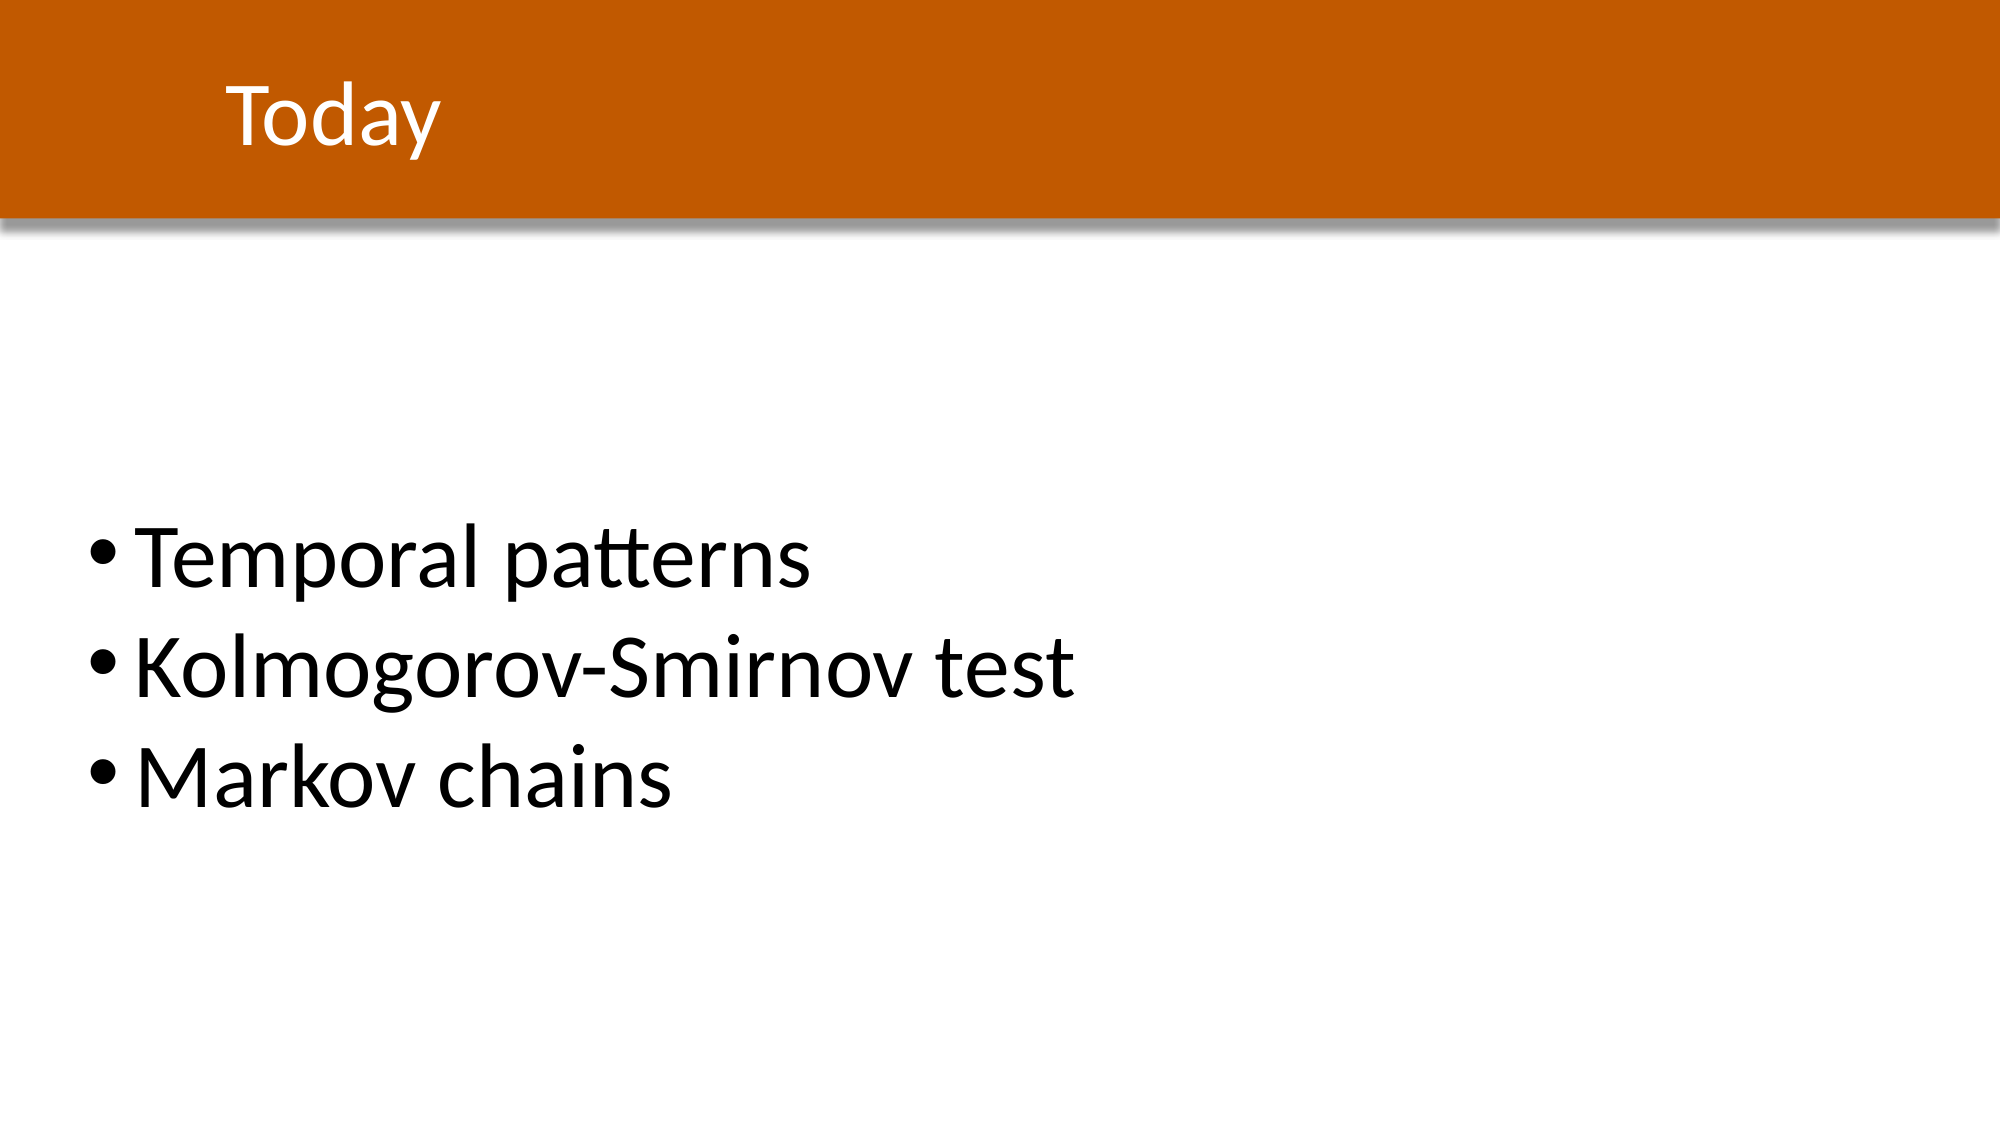

Today
Temporal patterns
Kolmogorov-Smirnov test
Markov chains